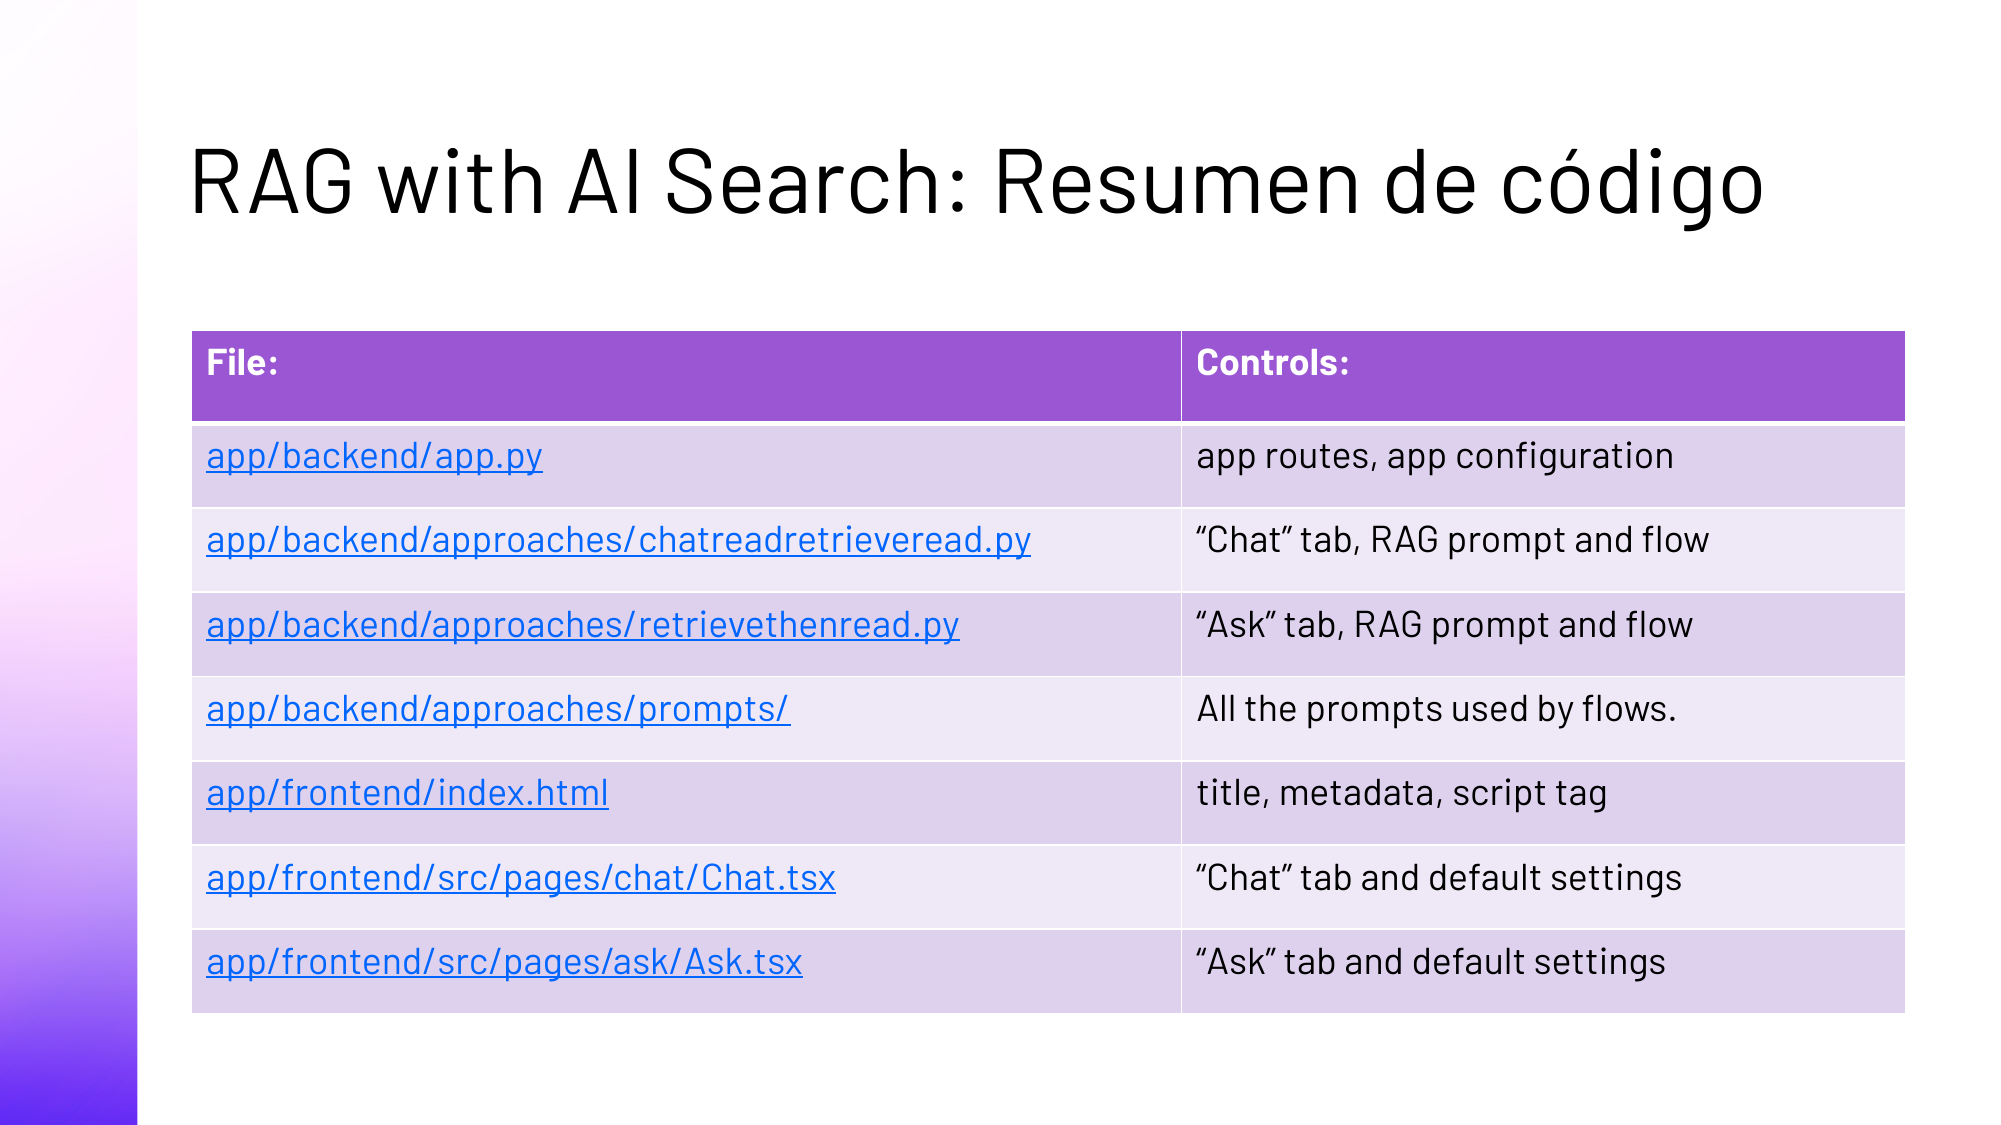

# RAG with AI Search: Resumen de código
| File: | Controls: |
| --- | --- |
| app/backend/app.py | app routes, app configuration |
| app/backend/approaches/chatreadretrieveread.py | “Chat” tab, RAG prompt and flow |
| app/backend/approaches/retrievethenread.py | “Ask” tab, RAG prompt and flow |
| app/backend/approaches/prompts/ | All the prompts used by flows. |
| app/frontend/index.html | title, metadata, script tag |
| app/frontend/src/pages/chat/Chat.tsx | “Chat” tab and default settings |
| app/frontend/src/pages/ask/Ask.tsx | “Ask” tab and default settings |